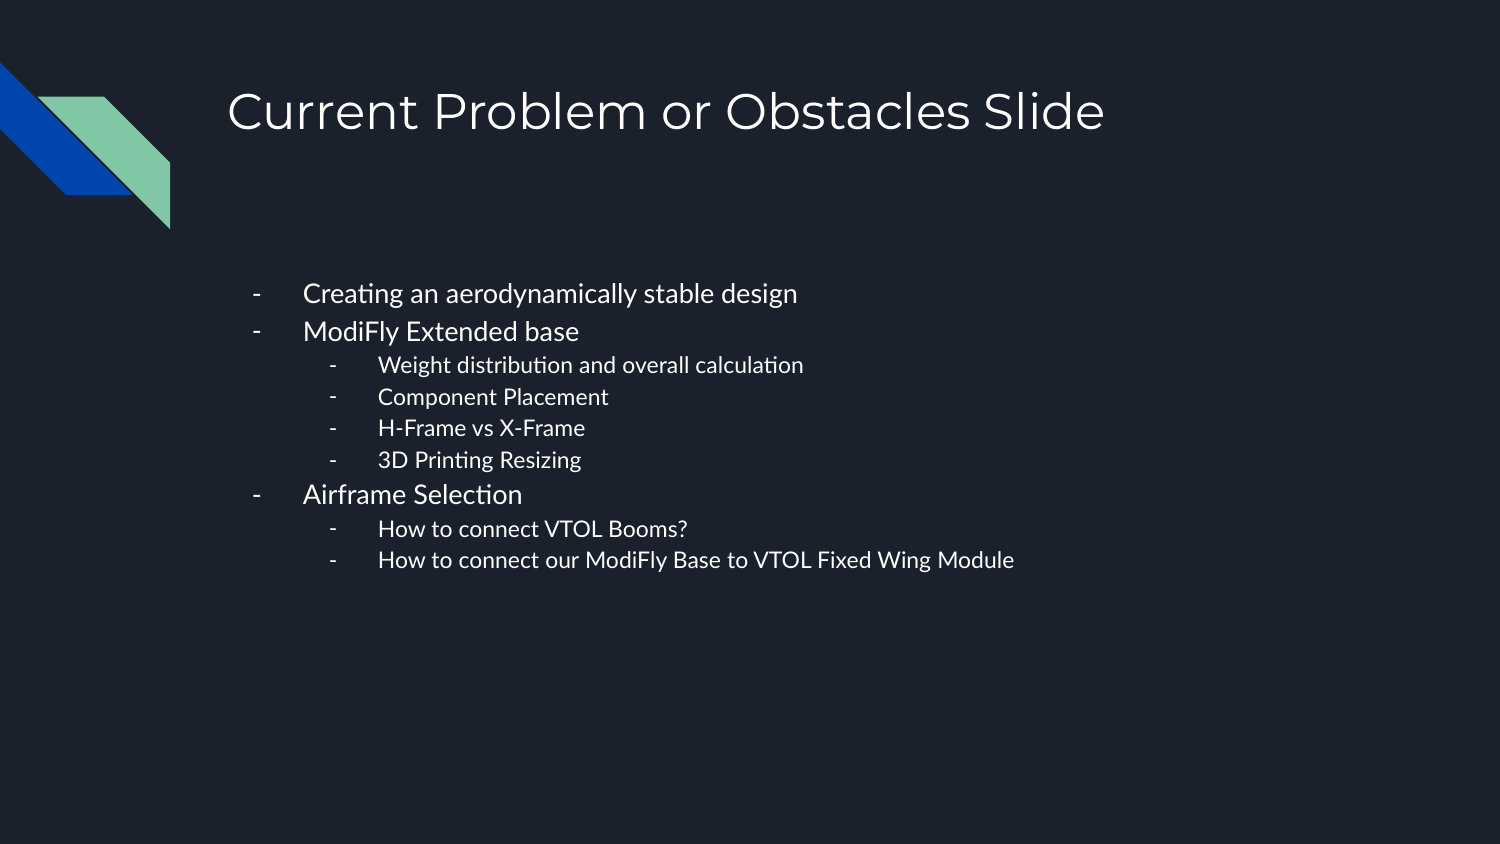

# Current Problem or Obstacles Slide
Creating an aerodynamically stable design
ModiFly Extended base
Weight distribution and overall calculation
Component Placement
H-Frame vs X-Frame
3D Printing Resizing
Airframe Selection
How to connect VTOL Booms?
How to connect our ModiFly Base to VTOL Fixed Wing Module